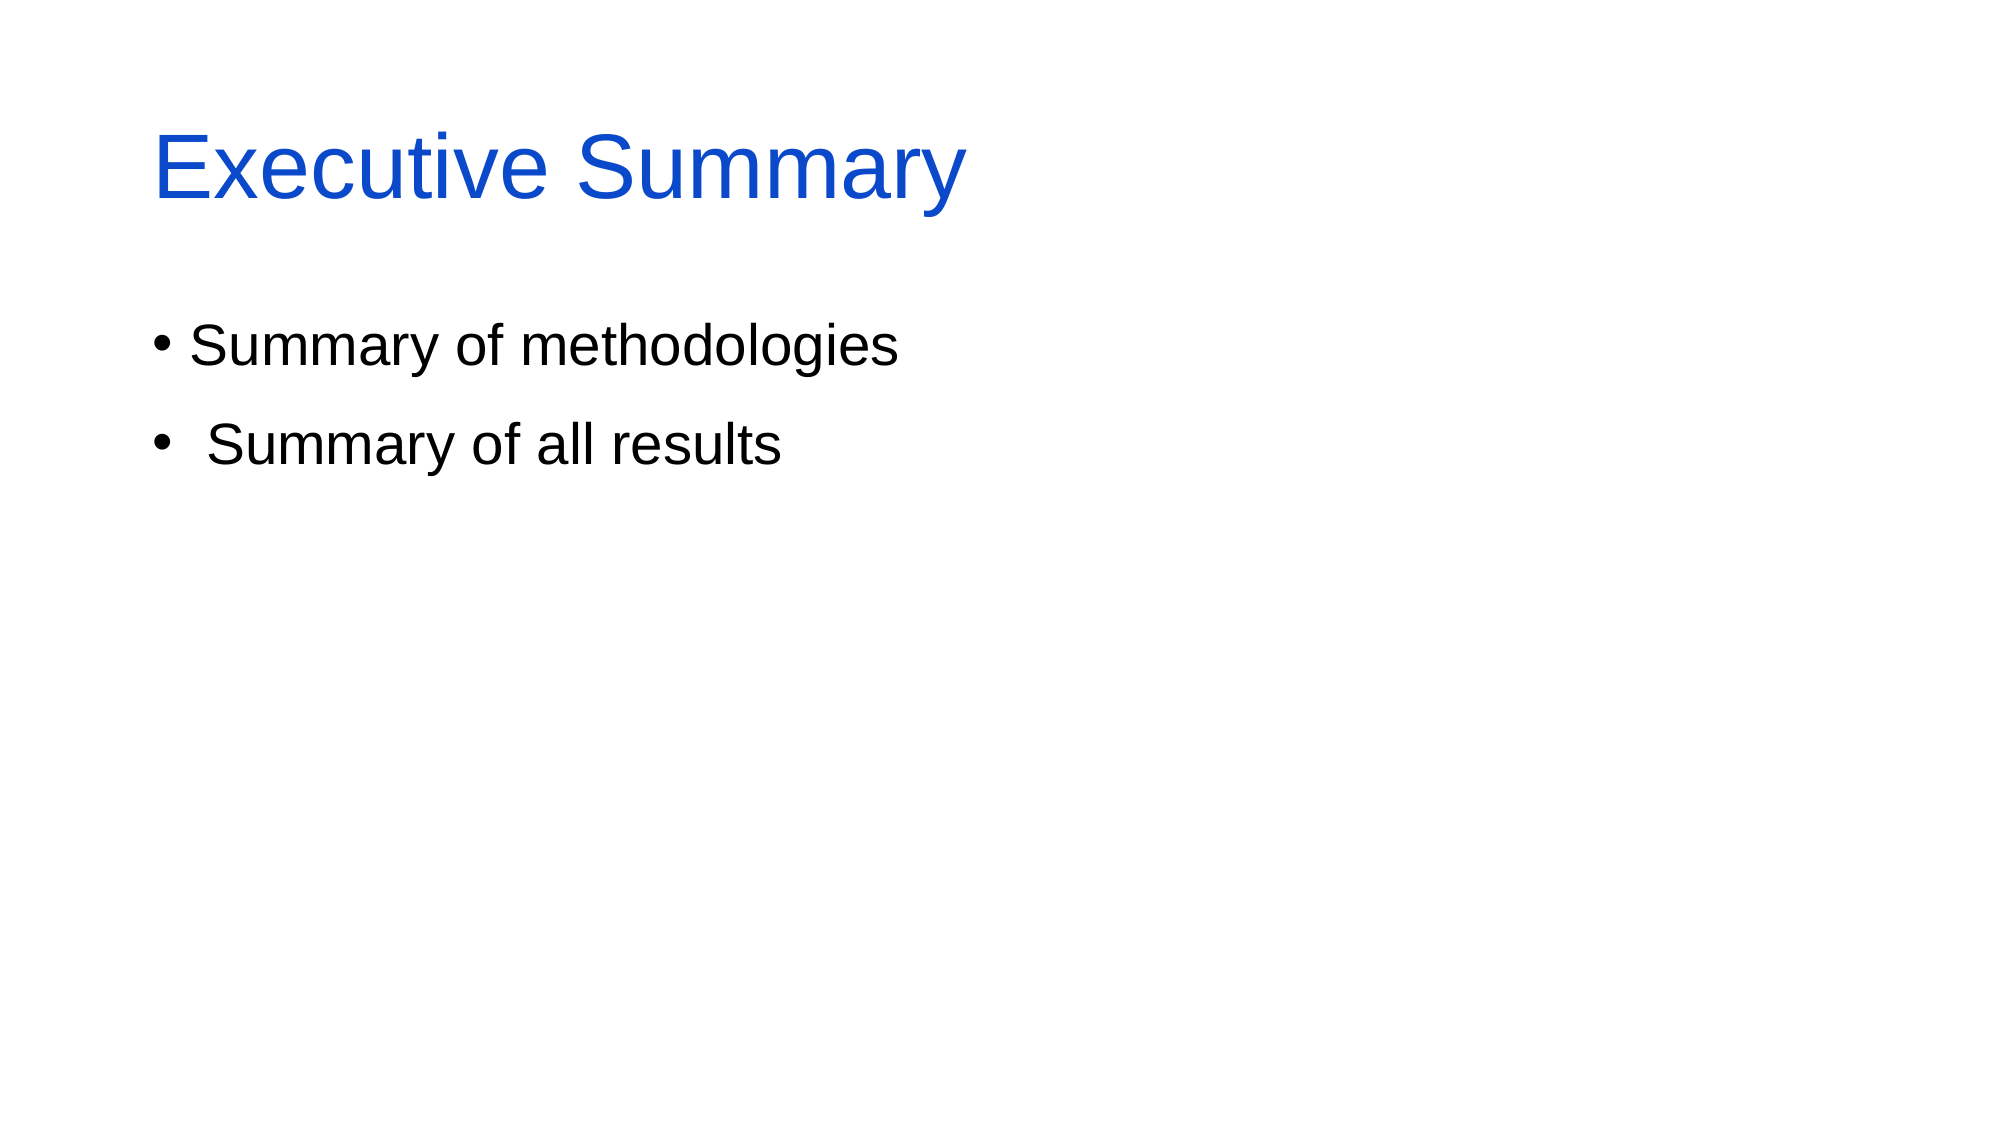

# Executive Summary
Summary of methodologies
 Summary of all results